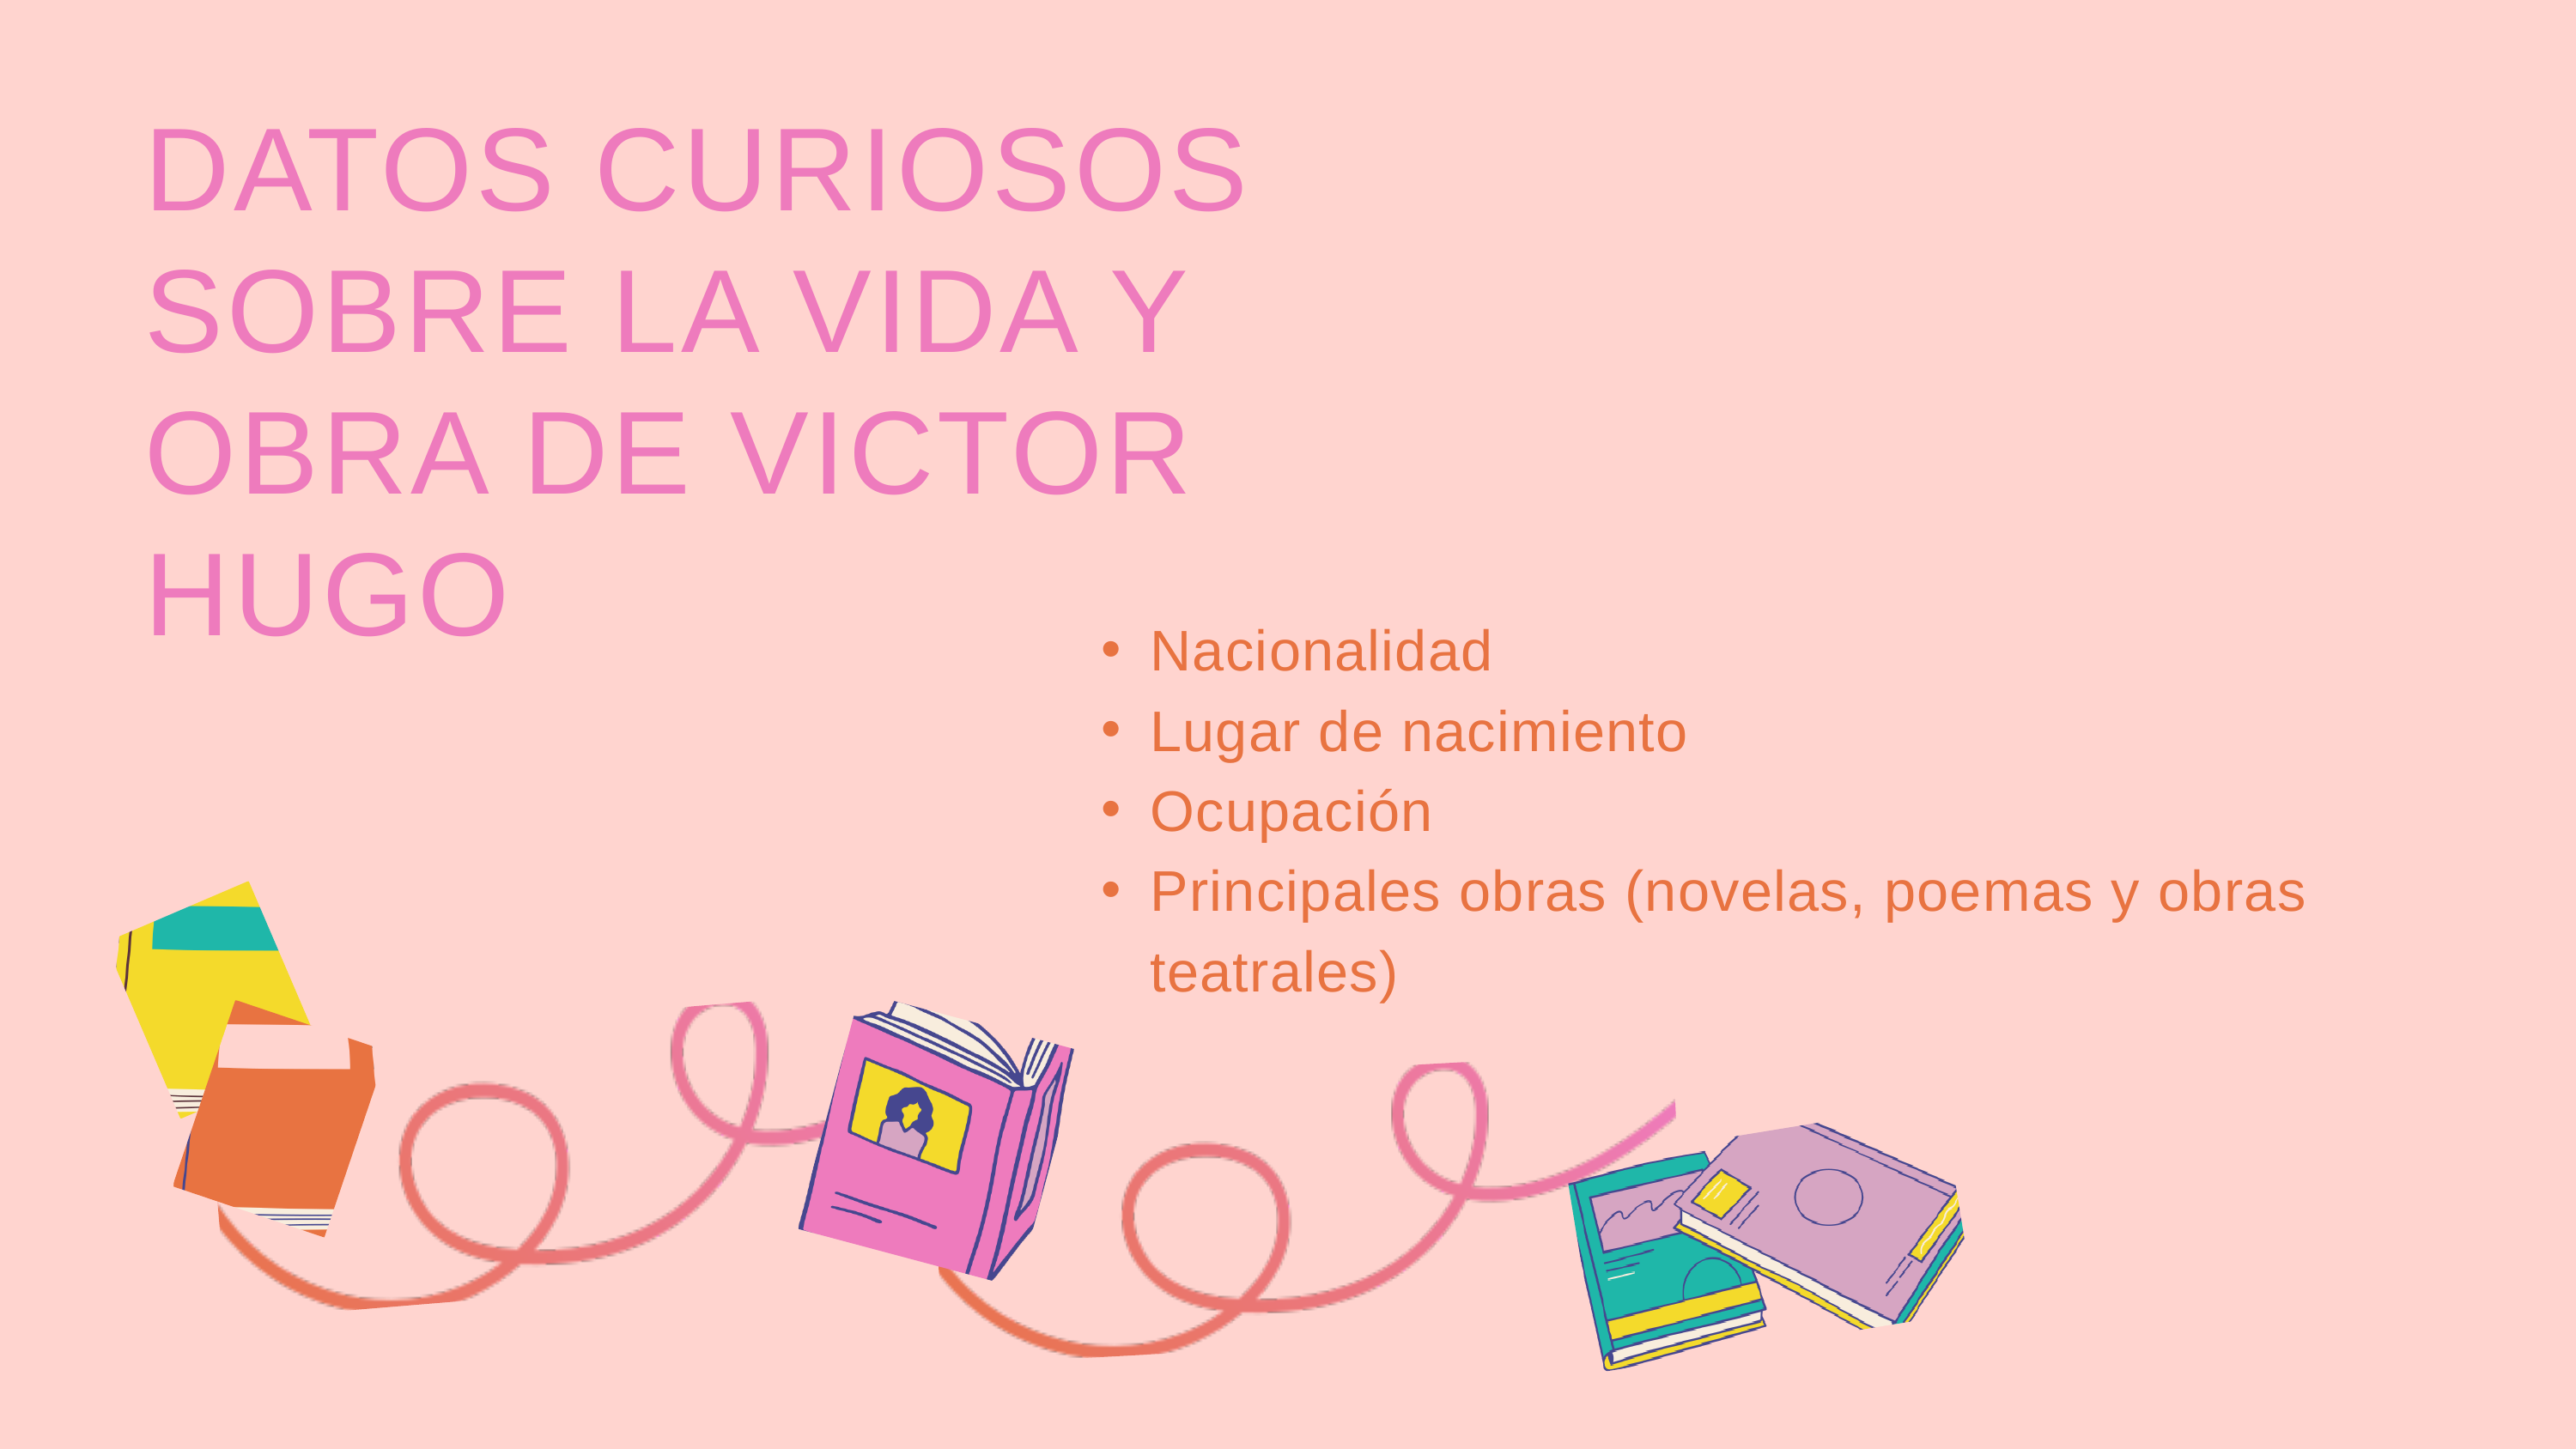

DATOS CURIOSOS SOBRE LA VIDA Y OBRA DE VICTOR HUGO
Nacionalidad
Lugar de nacimiento
Ocupación
Principales obras (novelas, poemas y obras teatrales)